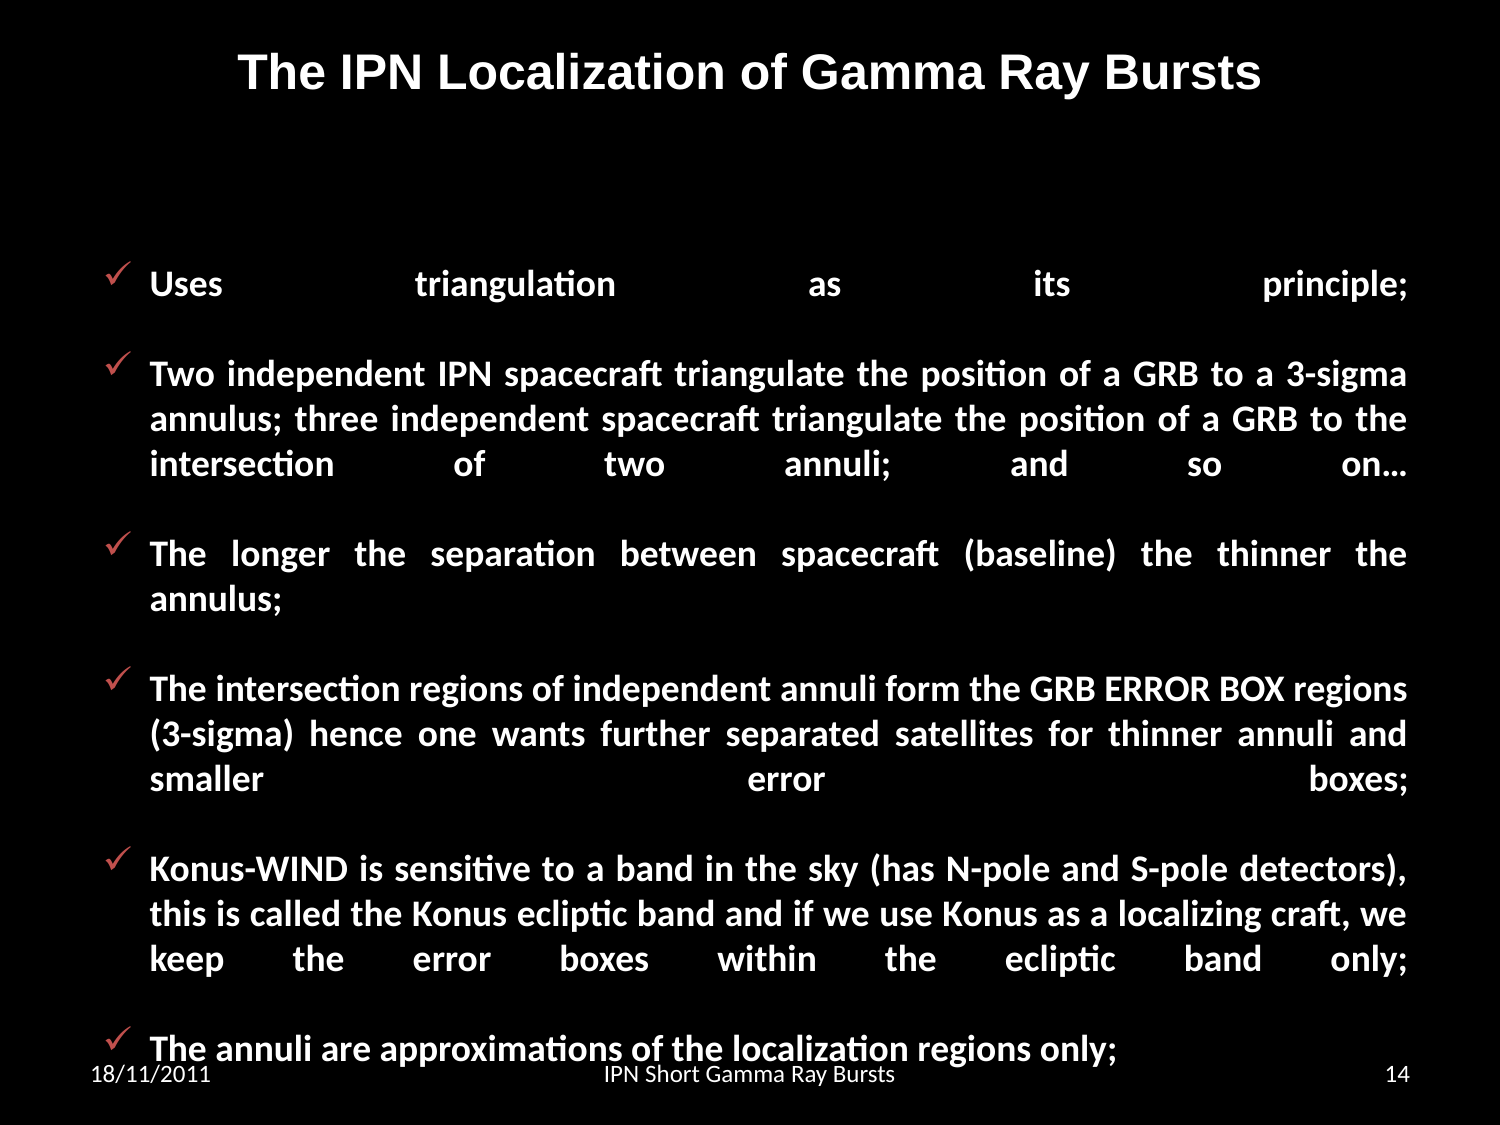

The IPN Localization of Gamma Ray Bursts
Uses triangulation as its principle;
Two independent IPN spacecraft triangulate the position of a GRB to a 3-sigma annulus; three independent spacecraft triangulate the position of a GRB to the intersection of two annuli; and so on…
The longer the separation between spacecraft (baseline) the thinner the annulus;
The intersection regions of independent annuli form the GRB ERROR BOX regions (3-sigma) hence one wants further separated satellites for thinner annuli and smaller error boxes;
Konus-WIND is sensitive to a band in the sky (has N-pole and S-pole detectors), this is called the Konus ecliptic band and if we use Konus as a localizing craft, we keep the error boxes within the ecliptic band only;
The annuli are approximations of the localization regions only;
18/11/2011
IPN Short Gamma Ray Bursts
14